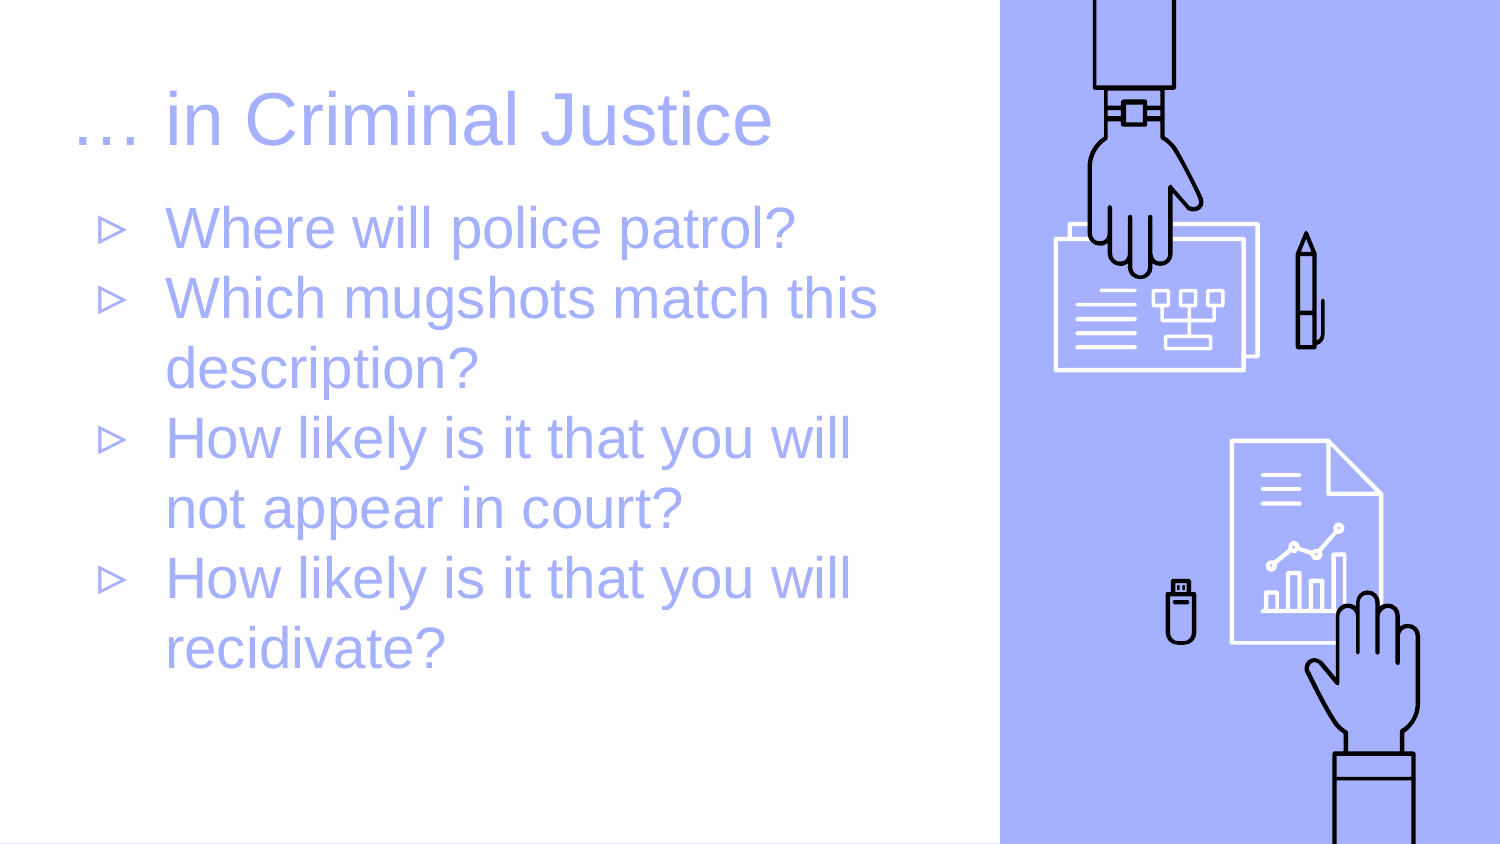

# … in Criminal Justice
Where will police patrol?
Which mugshots match this description?
How likely is it that you will not appear in court?
How likely is it that you will recidivate?